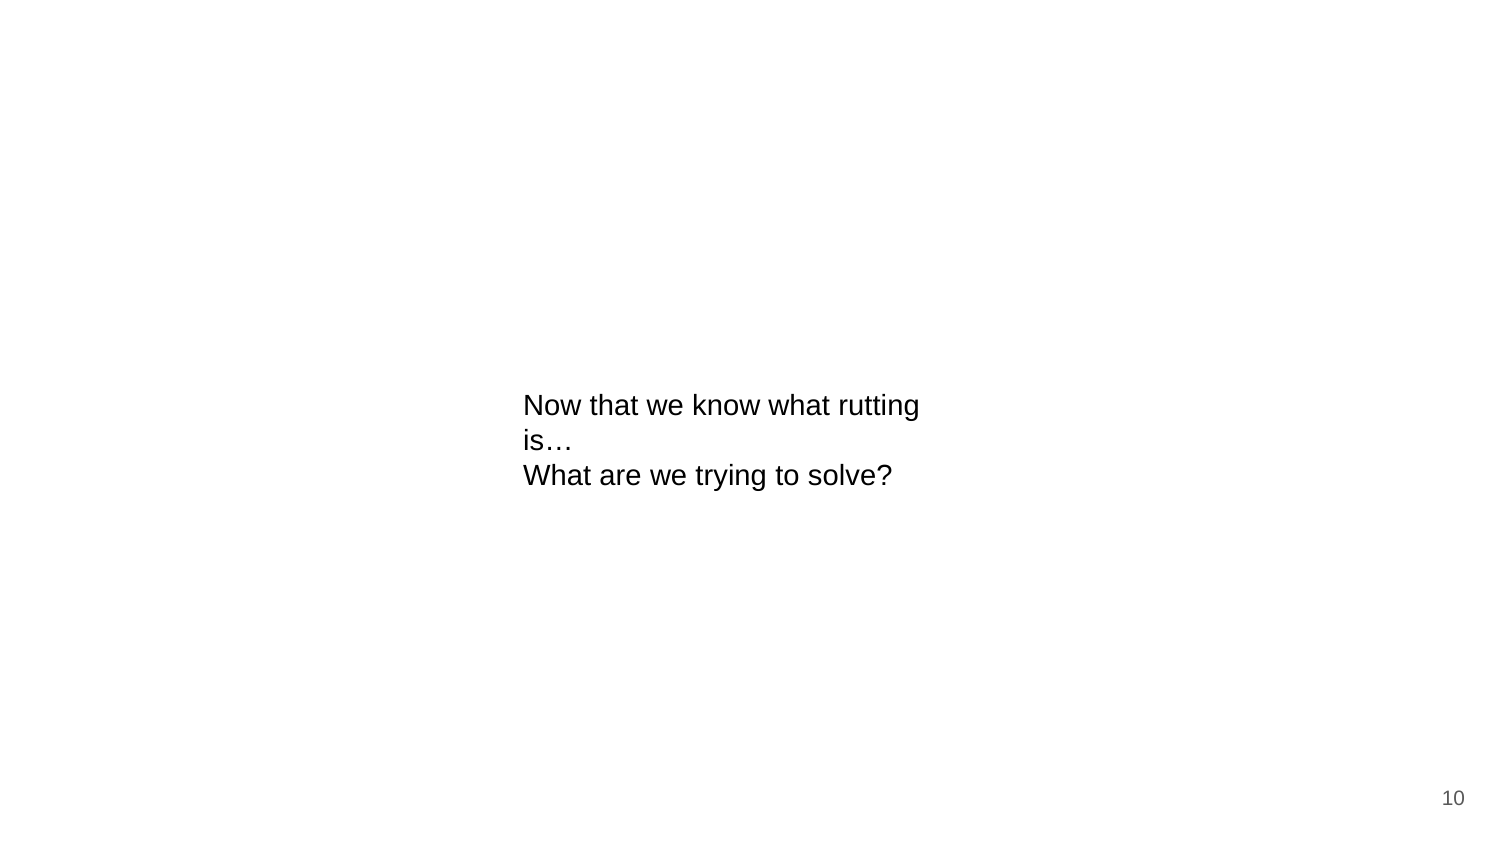

Now that we know what rutting is…
What are we trying to solve?
10